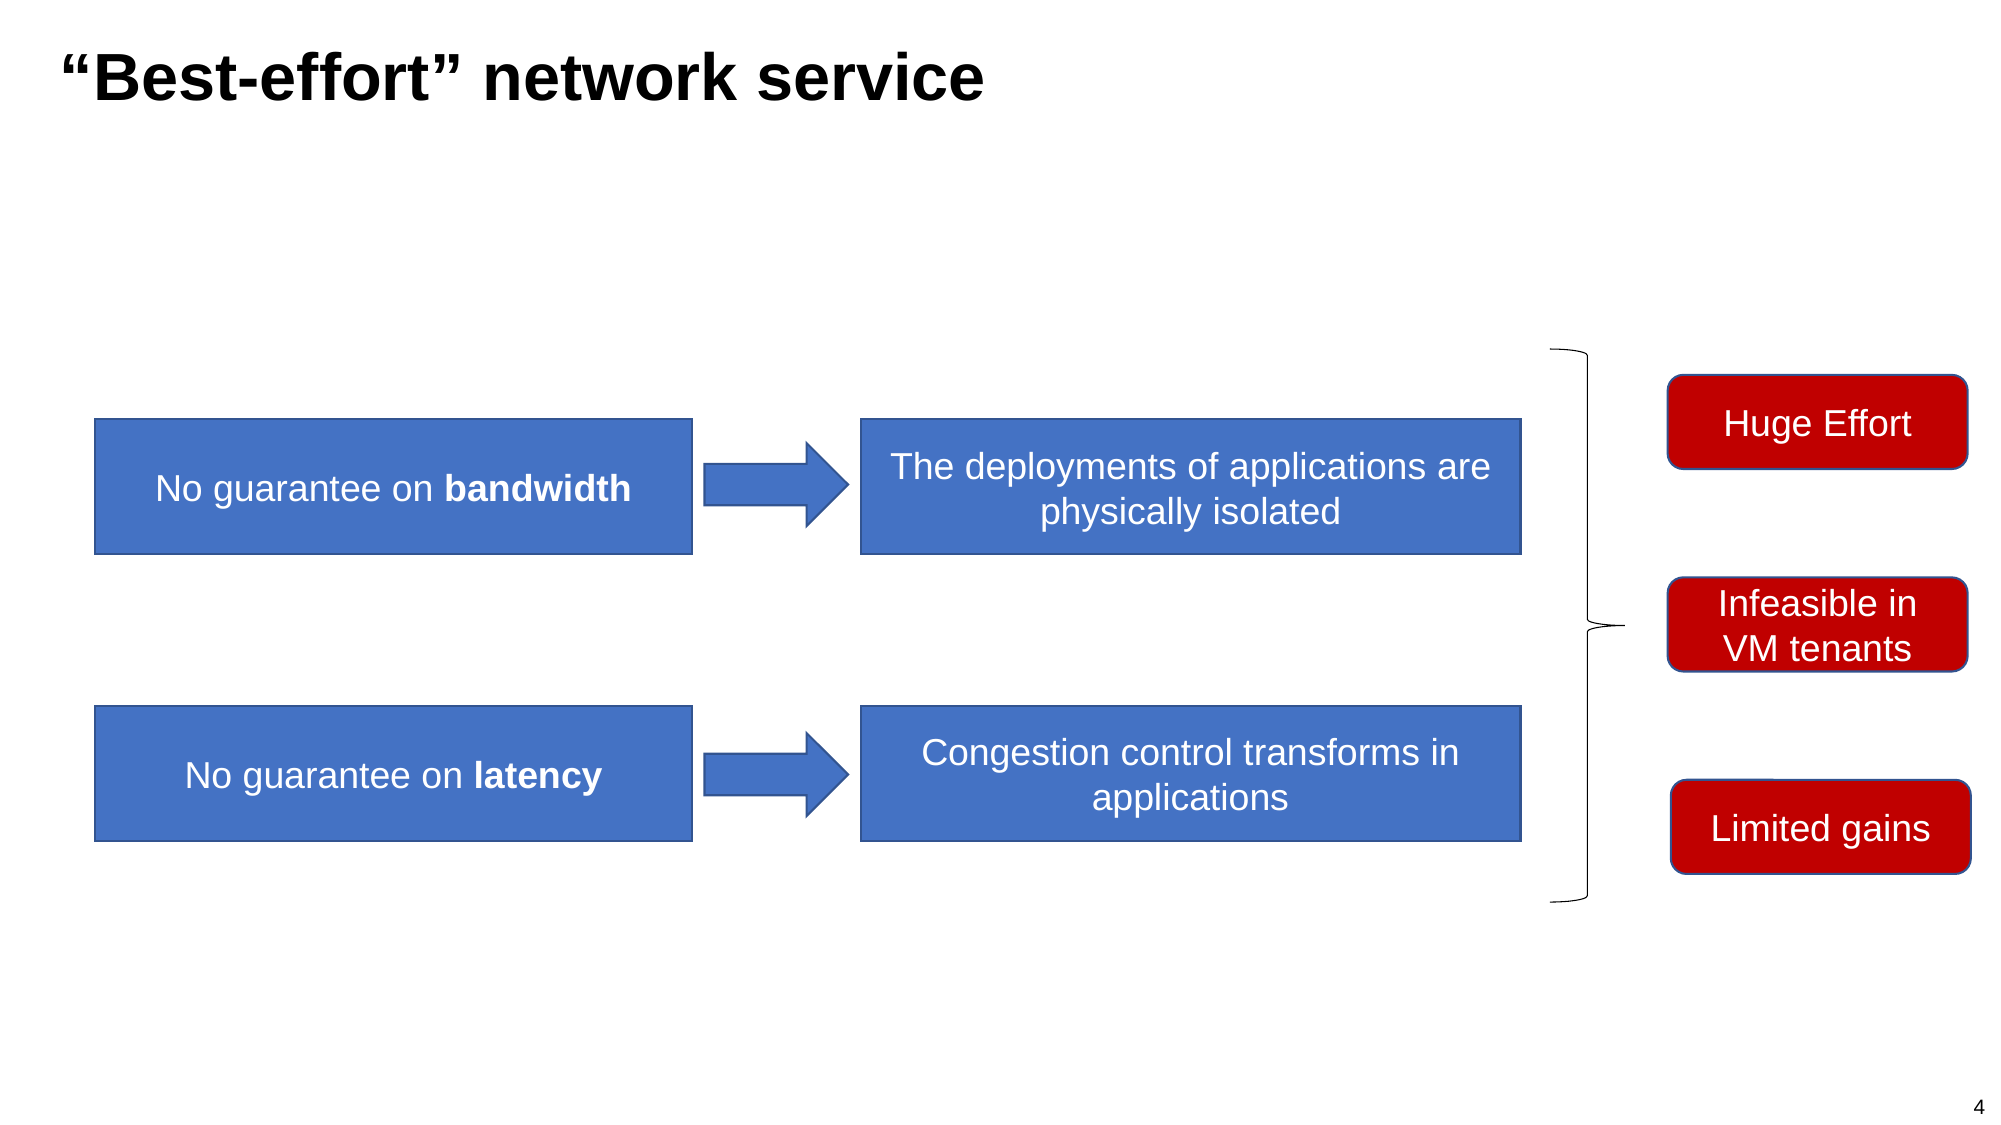

“Best-effort” network service

Huge Effort
The deployments of applications are physically isolated
No guarantee on bandwidth

Infeasible in VM tenants
Congestion control transforms in applications
No guarantee on latency

Limited gains
4